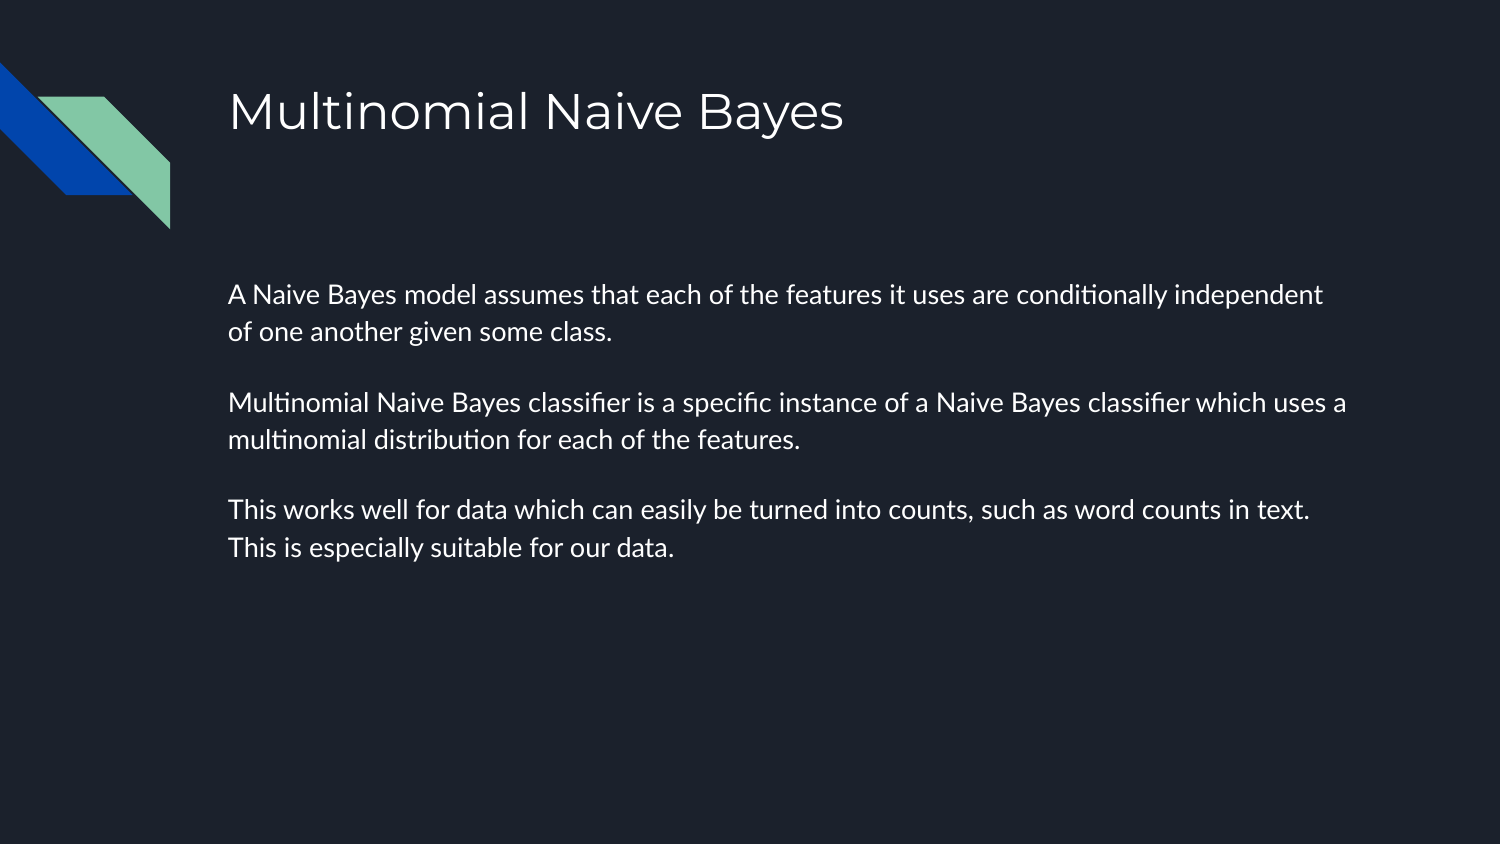

# Multinomial Naive Bayes
A Naive Bayes model assumes that each of the features it uses are conditionally independent of one another given some class.
Multinomial Naive Bayes classifier is a specific instance of a Naive Bayes classifier which uses a multinomial distribution for each of the features.
This works well for data which can easily be turned into counts, such as word counts in text. This is especially suitable for our data.